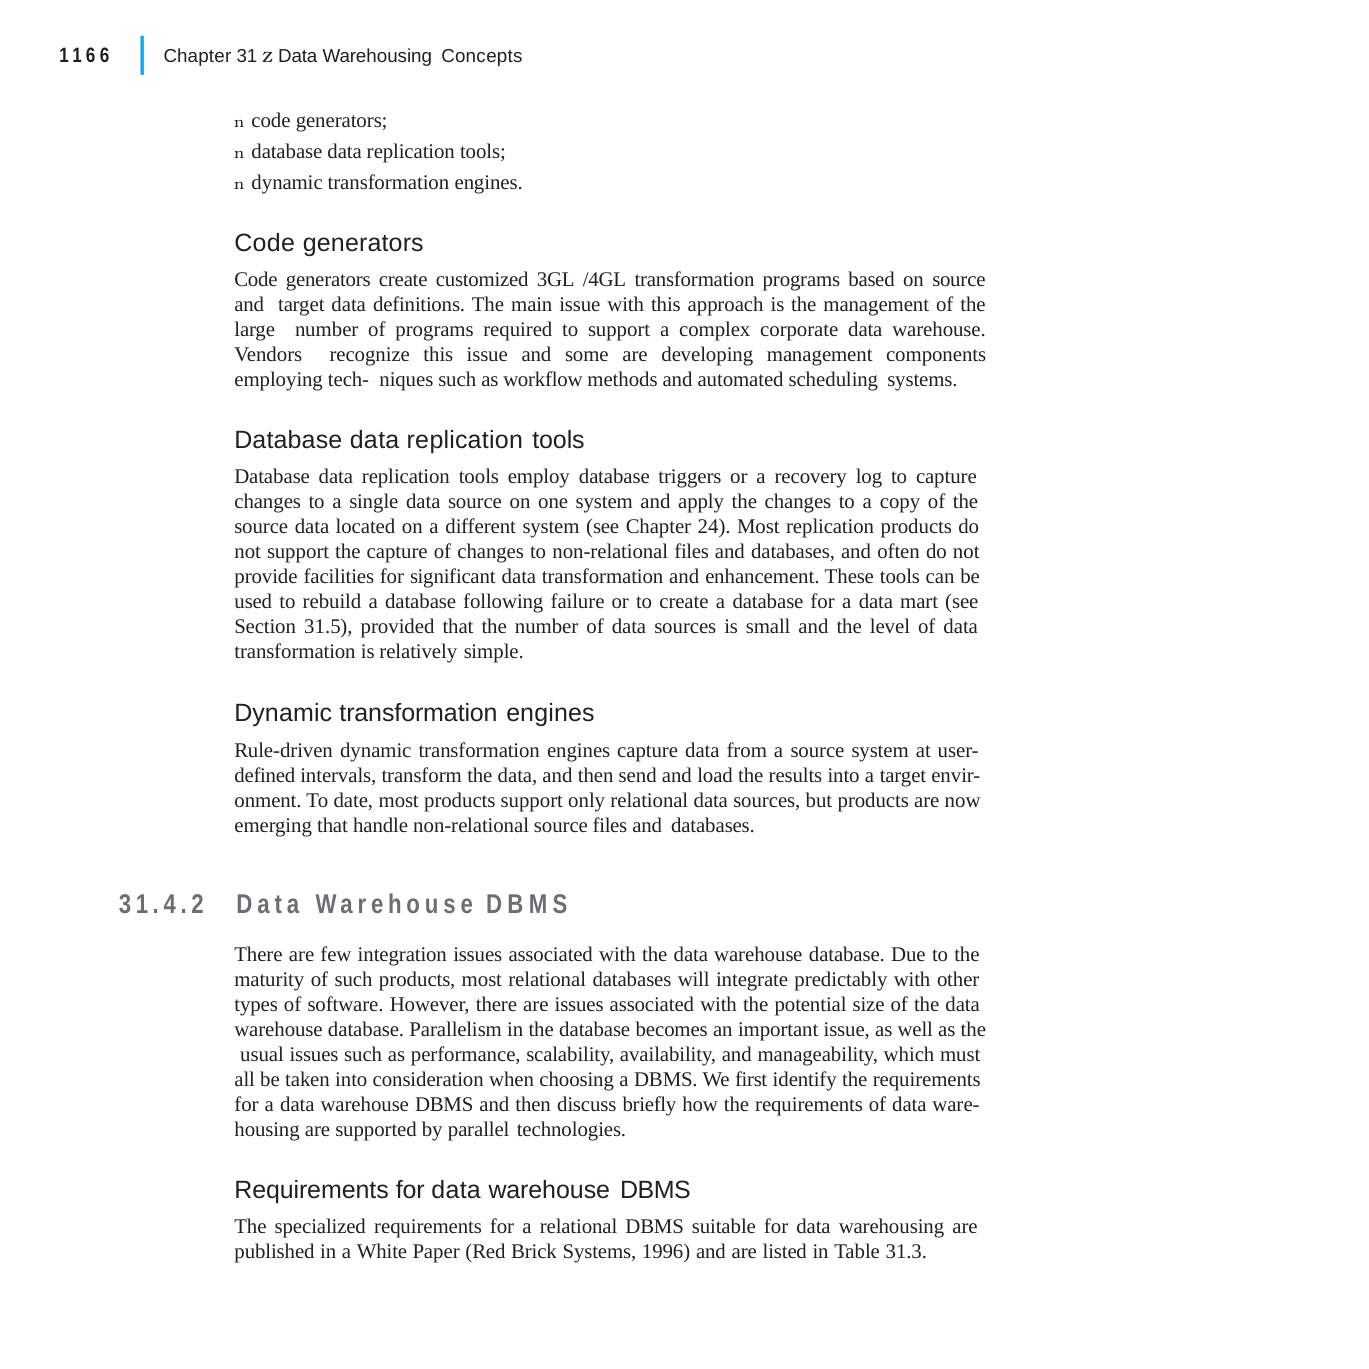

|
1166
Chapter 31 z Data Warehousing Concepts
n code generators;
n database data replication tools;
n dynamic transformation engines.

Code generators
Code generators create customized 3GL /4GL transformation programs based on source and  target data definitions. The main issue with this approach is the management of the large  number of programs required to support a complex corporate data warehouse. Vendors  recognize this issue and some are developing management components employing tech-  niques such as workflow methods and automated scheduling systems.

Database data replication tools
Database data replication tools employ database triggers or a recovery log to capture  changes to a single data source on one system and apply the changes to a copy of the  source data located on a different system (see Chapter 24). Most replication products do  not support the capture of changes to non-relational files and databases, and often do not  provide facilities for significant data transformation and enhancement. These tools can be  used to rebuild a database following failure or to create a database for a data mart (see  Section 31.5), provided that the number of data sources is small and the level of data  transformation is relatively simple.

Dynamic transformation engines
Rule-driven dynamic transformation engines capture data from a source system at user-  defined intervals, transform the data, and then send and load the results into a target envir-  onment. To date, most products support only relational data sources, but products are now  emerging that handle non-relational source files and databases.

31.4.2	Data Warehouse DBMS
There are few integration issues associated with the data warehouse database. Due to the  maturity of such products, most relational databases will integrate predictably with other  types of software. However, there are issues associated with the potential size of the data  warehouse database. Parallelism in the database becomes an important issue, as well as the  usual issues such as performance, scalability, availability, and manageability, which must  all be taken into consideration when choosing a DBMS. We first identify the requirements  for a data warehouse DBMS and then discuss briefly how the requirements of data ware-  housing are supported by parallel technologies.

Requirements for data warehouse DBMS
The specialized requirements for a relational DBMS suitable for data warehousing are  published in a White Paper (Red Brick Systems, 1996) and are listed in Table 31.3.